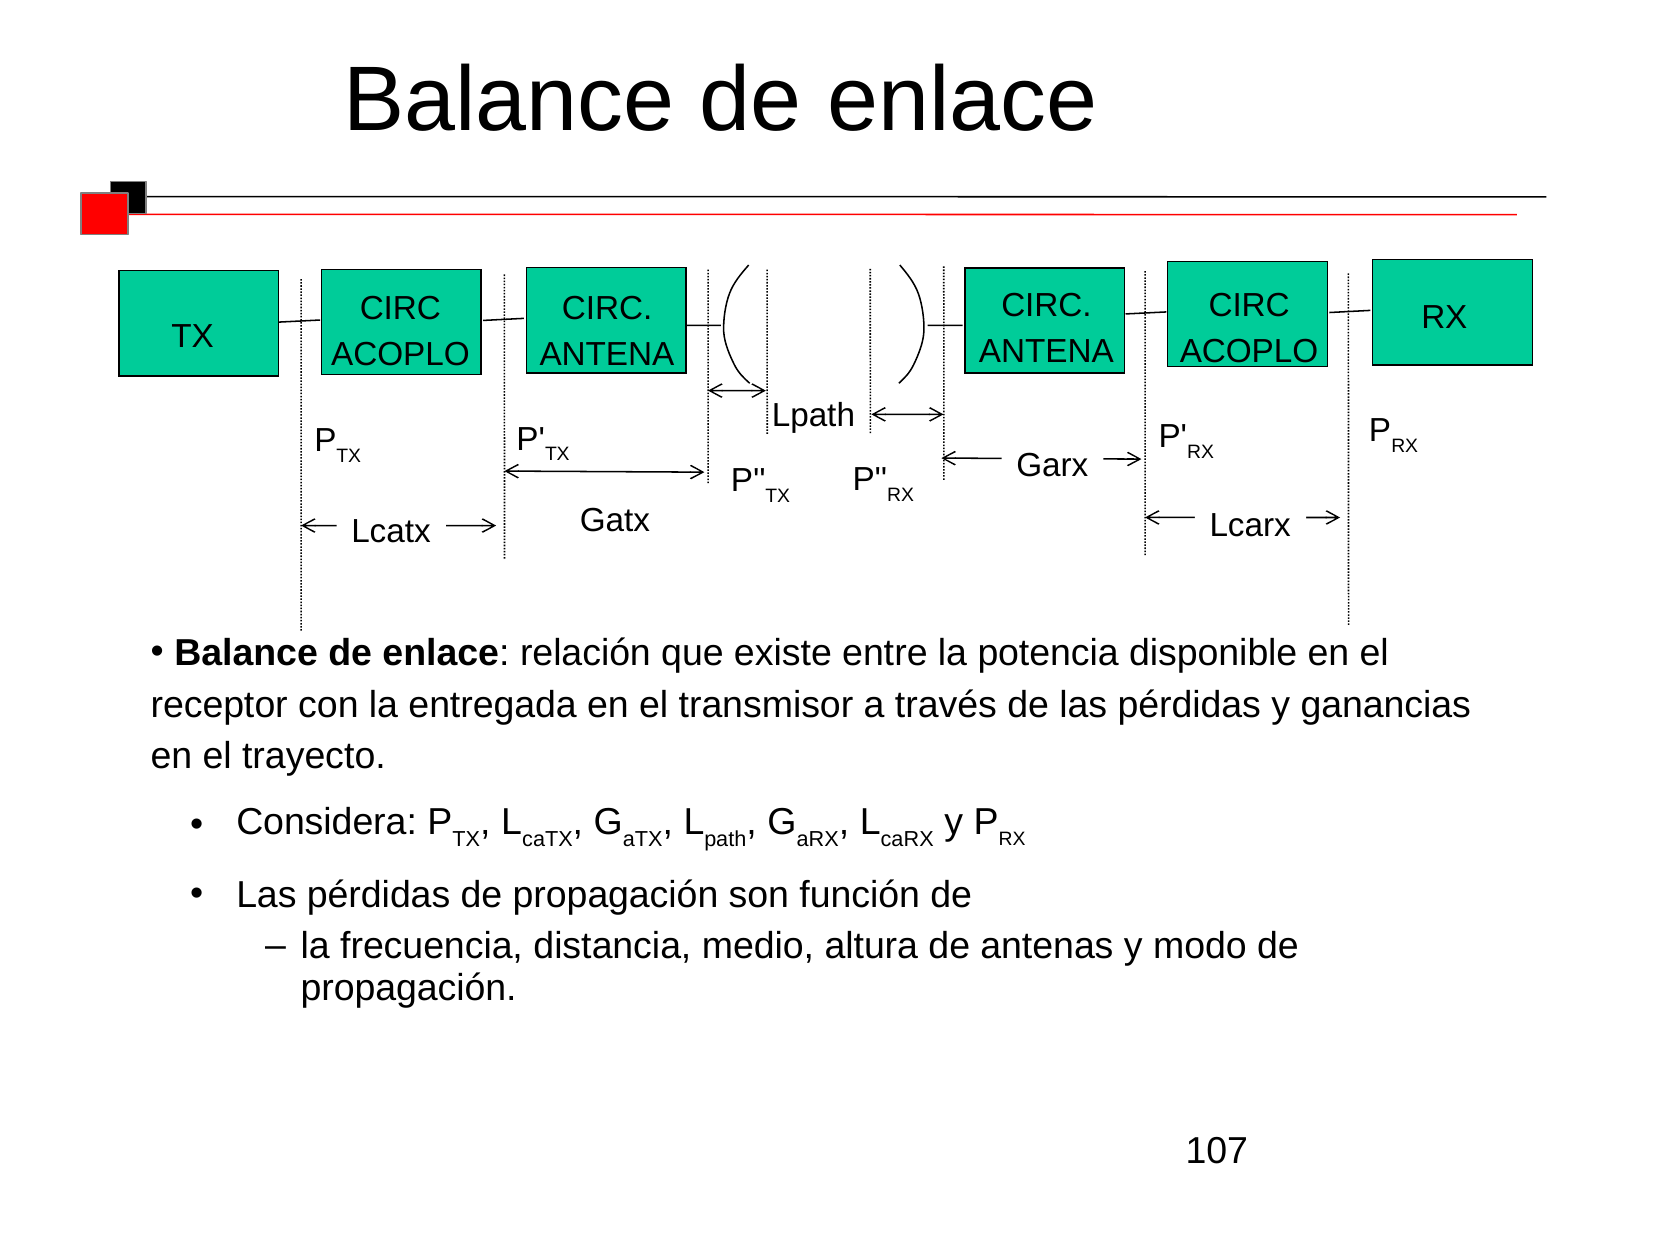

Balance de enlace

CIRC.
ANTENA
CIRC
ACOPLO

CIRC
ACOPLO
CIRC.
ANTENA

RX
TX

PRX

P'RX
P'TX
PTX

      P''TX

Garx

Gatx
Lcarx
Lcatx

Lpath
P''RX
 Balance de enlace: relación que existe entre la potencia disponible en el receptor con la entregada en el transmisor a través de las pérdidas y ganancias en el trayecto.
 Considera: PTX, LcaTX, GaTX, Lpath, GaRX, LcaRX y PRX
 Las pérdidas de propagación son función de
la frecuencia, distancia, medio, altura de antenas y modo de propagación.
107